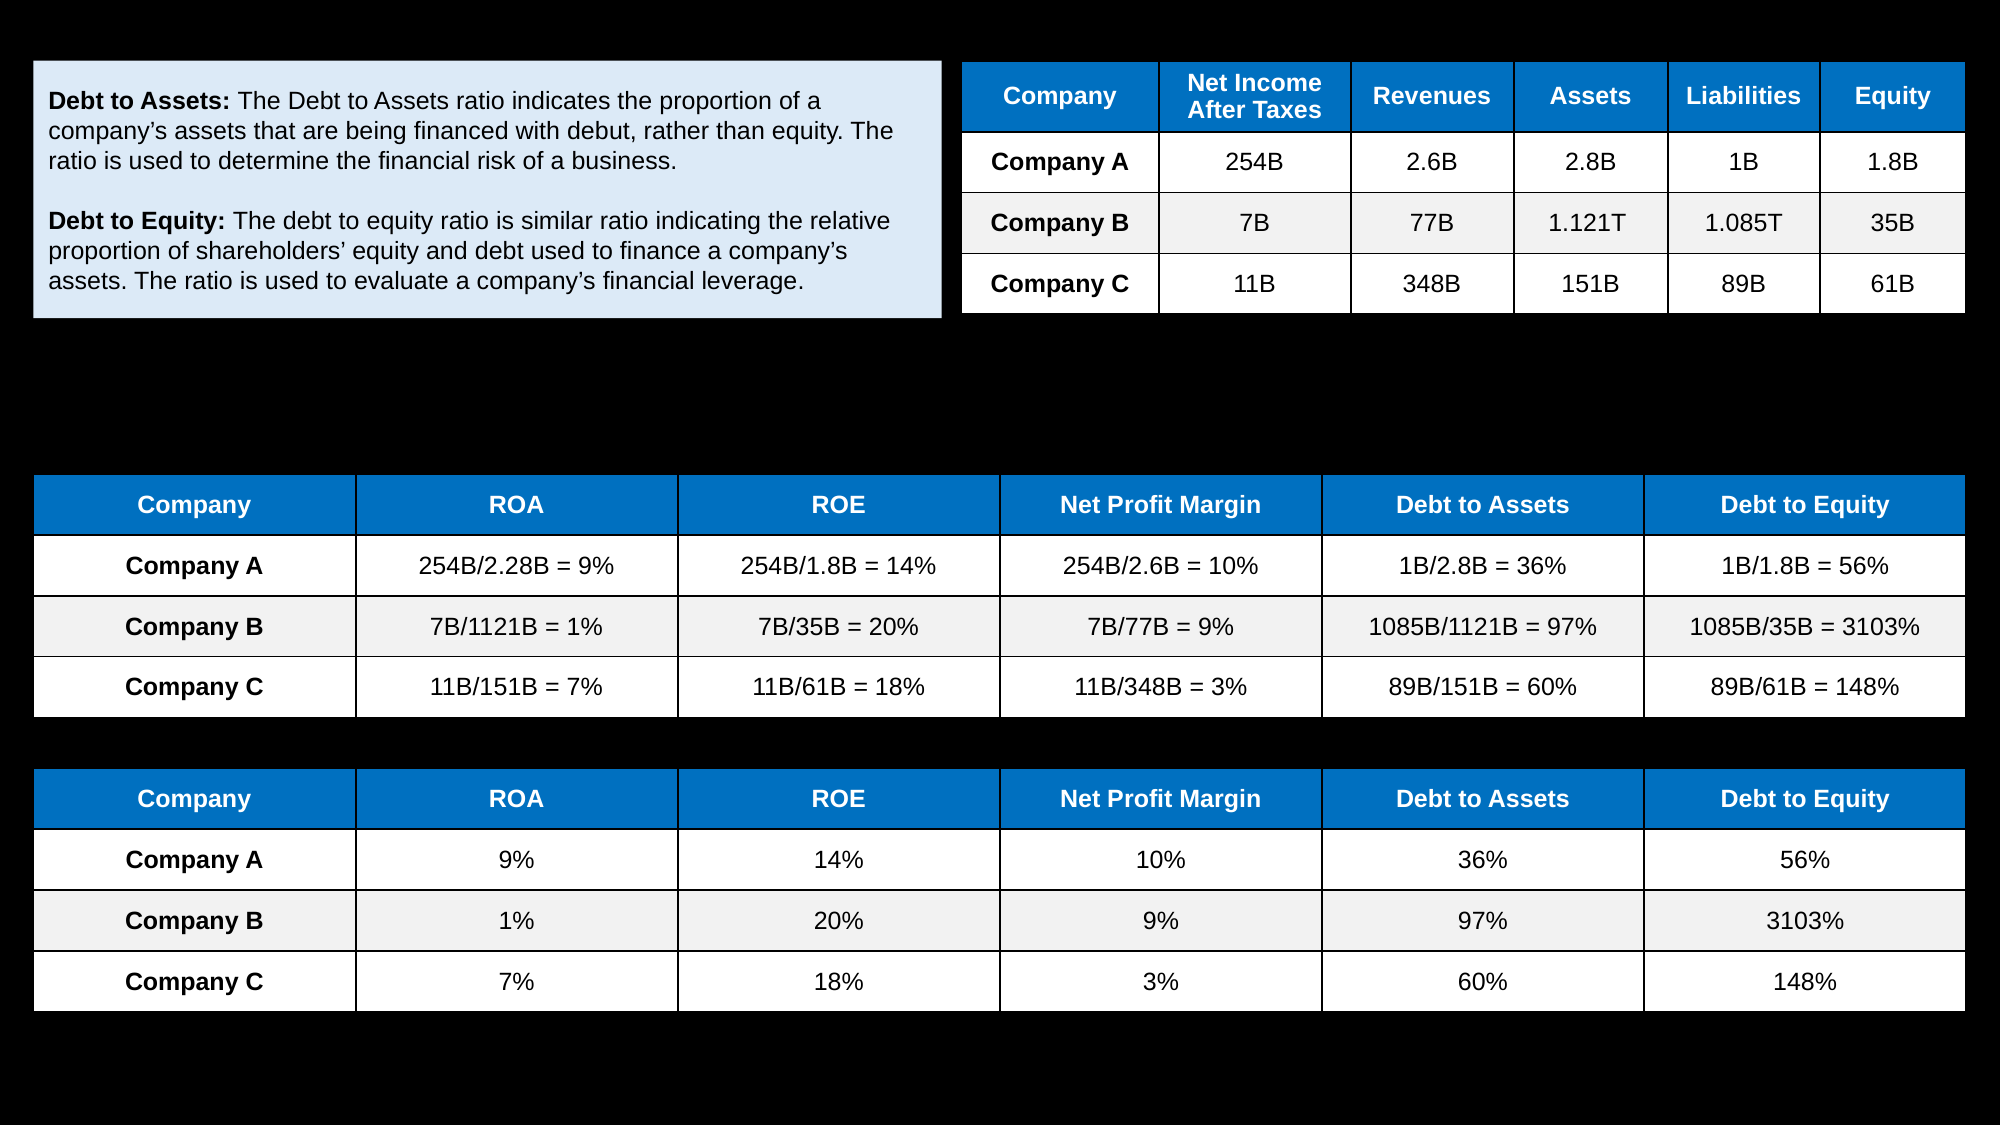

| Company | Net Income After Taxes | Revenues | Assets | Liabilities | Equity |
| --- | --- | --- | --- | --- | --- |
| Company A | 254B | 2.6B | 2.8B | 1B | 1.8B |
| Company B | 7B | 77B | 1.121T | 1.085T | 35B |
| Company C | 11B | 348B | 151B | 89B | 61B |
Debt to Assets: The Debt to Assets ratio indicates the proportion of a company’s assets that are being financed with debut, rather than equity. The ratio is used to determine the financial risk of a business.

Debt to Equity: The debt to equity ratio is similar ratio indicating the relative proportion of shareholders’ equity and debt used to finance a company’s assets. The ratio is used to evaluate a company’s financial leverage.
Calculation
| Company | ROA | ROE | Net Profit Margin | Debt to Assets | Debt to Equity |
| --- | --- | --- | --- | --- | --- |
| Company A | 254B/2.28B = 9% | 254B/1.8B = 14% | 254B/2.6B = 10% | 1B/2.8B = 36% | 1B/1.8B = 56% |
| Company B | 7B/1121B = 1% | 7B/35B = 20% | 7B/77B = 9% | 1085B/1121B = 97% | 1085B/35B = 3103% |
| Company C | 11B/151B = 7% | 11B/61B = 18% | 11B/348B = 3% | 89B/151B = 60% | 89B/61B = 148% |
| Company | ROA | ROE | Net Profit Margin | Debt to Assets | Debt to Equity |
| --- | --- | --- | --- | --- | --- |
| Company A | 9% | 14% | 10% | 36% | 56% |
| Company B | 1% | 20% | 9% | 97% | 3103% |
| Company C | 7% | 18% | 3% | 60% | 148% |